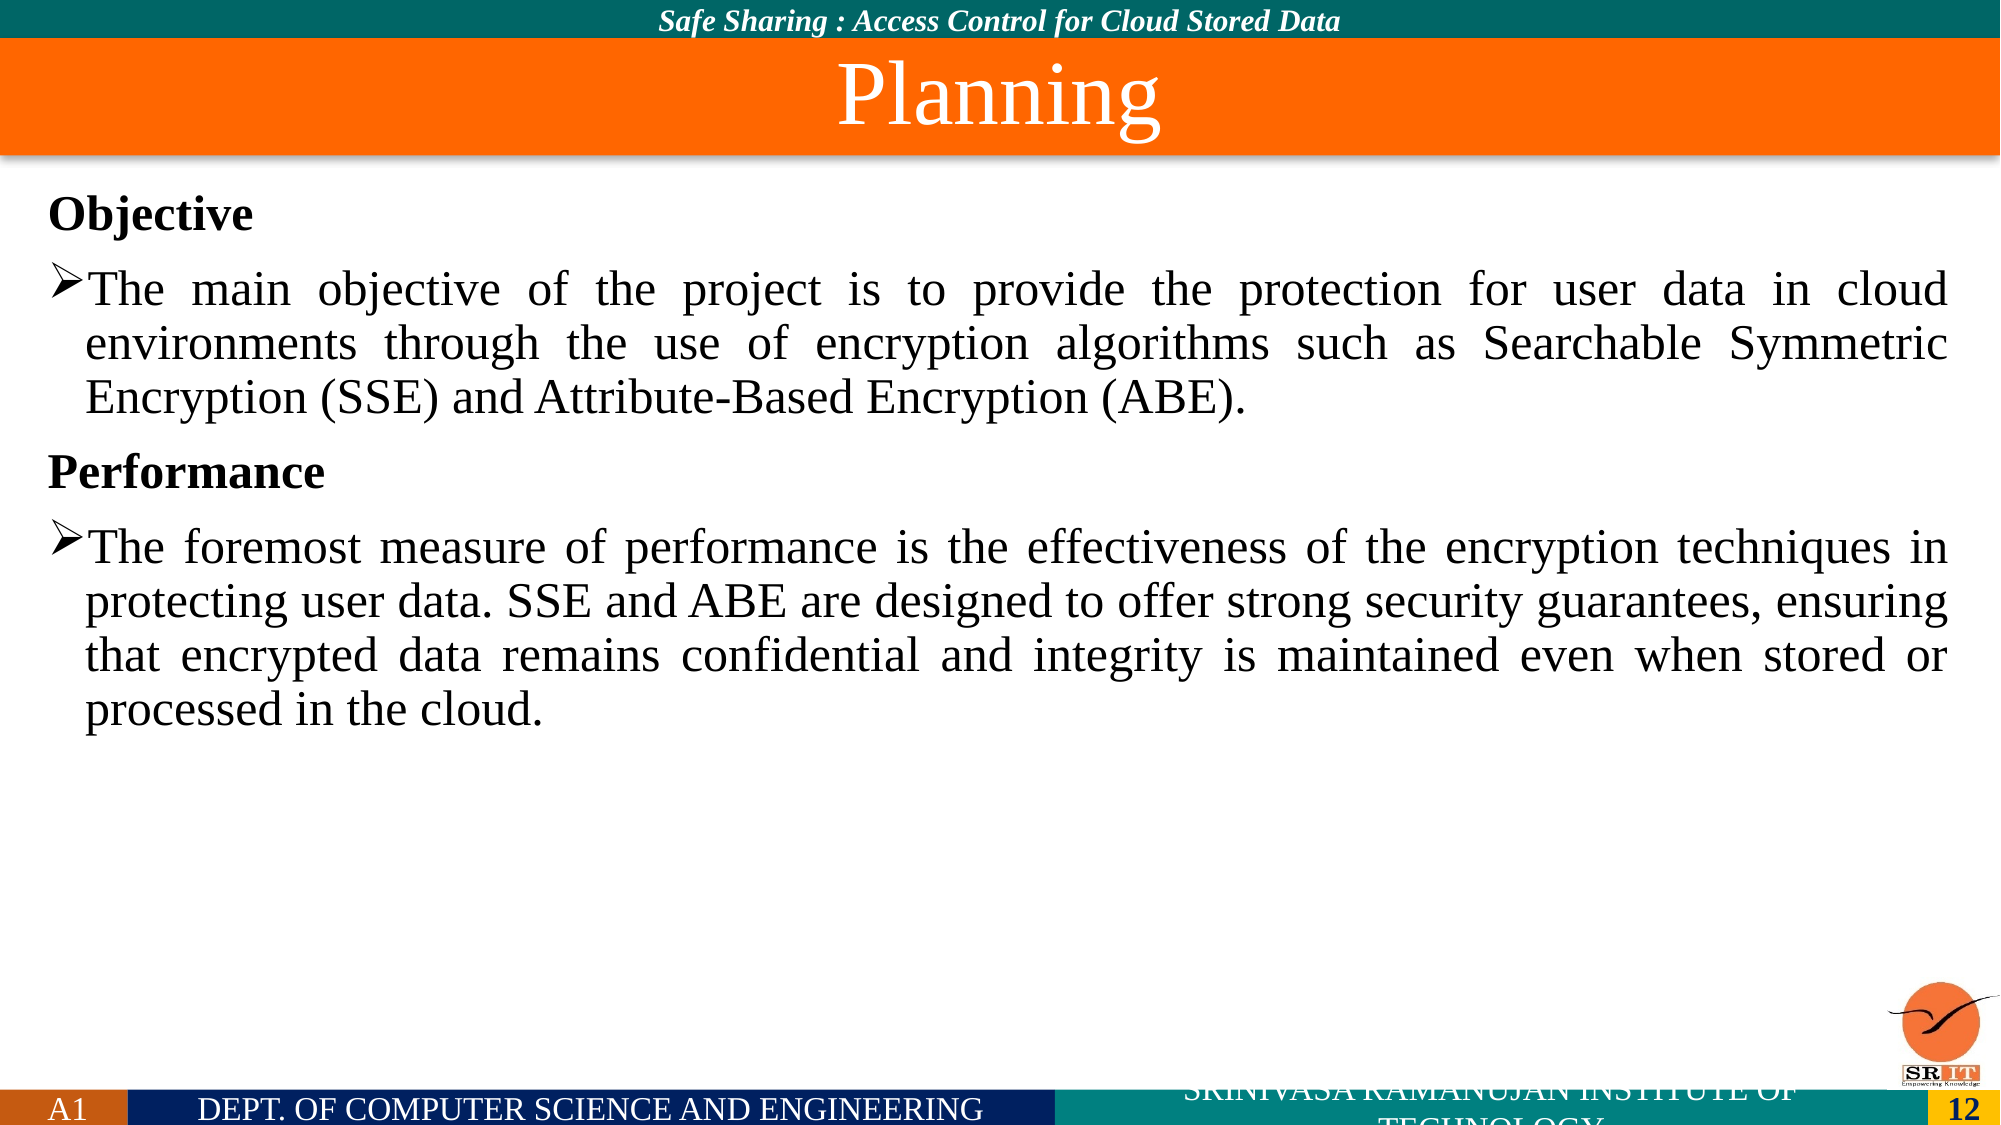

# Planning
Objective
The main objective of the project is to provide the protection for user data in cloud environments through the use of encryption algorithms such as Searchable Symmetric Encryption (SSE) and Attribute-Based Encryption (ABE).
Performance
The foremost measure of performance is the effectiveness of the encryption techniques in protecting user data. SSE and ABE are designed to offer strong security guarantees, ensuring that encrypted data remains confidential and integrity is maintained even when stored or processed in the cloud.